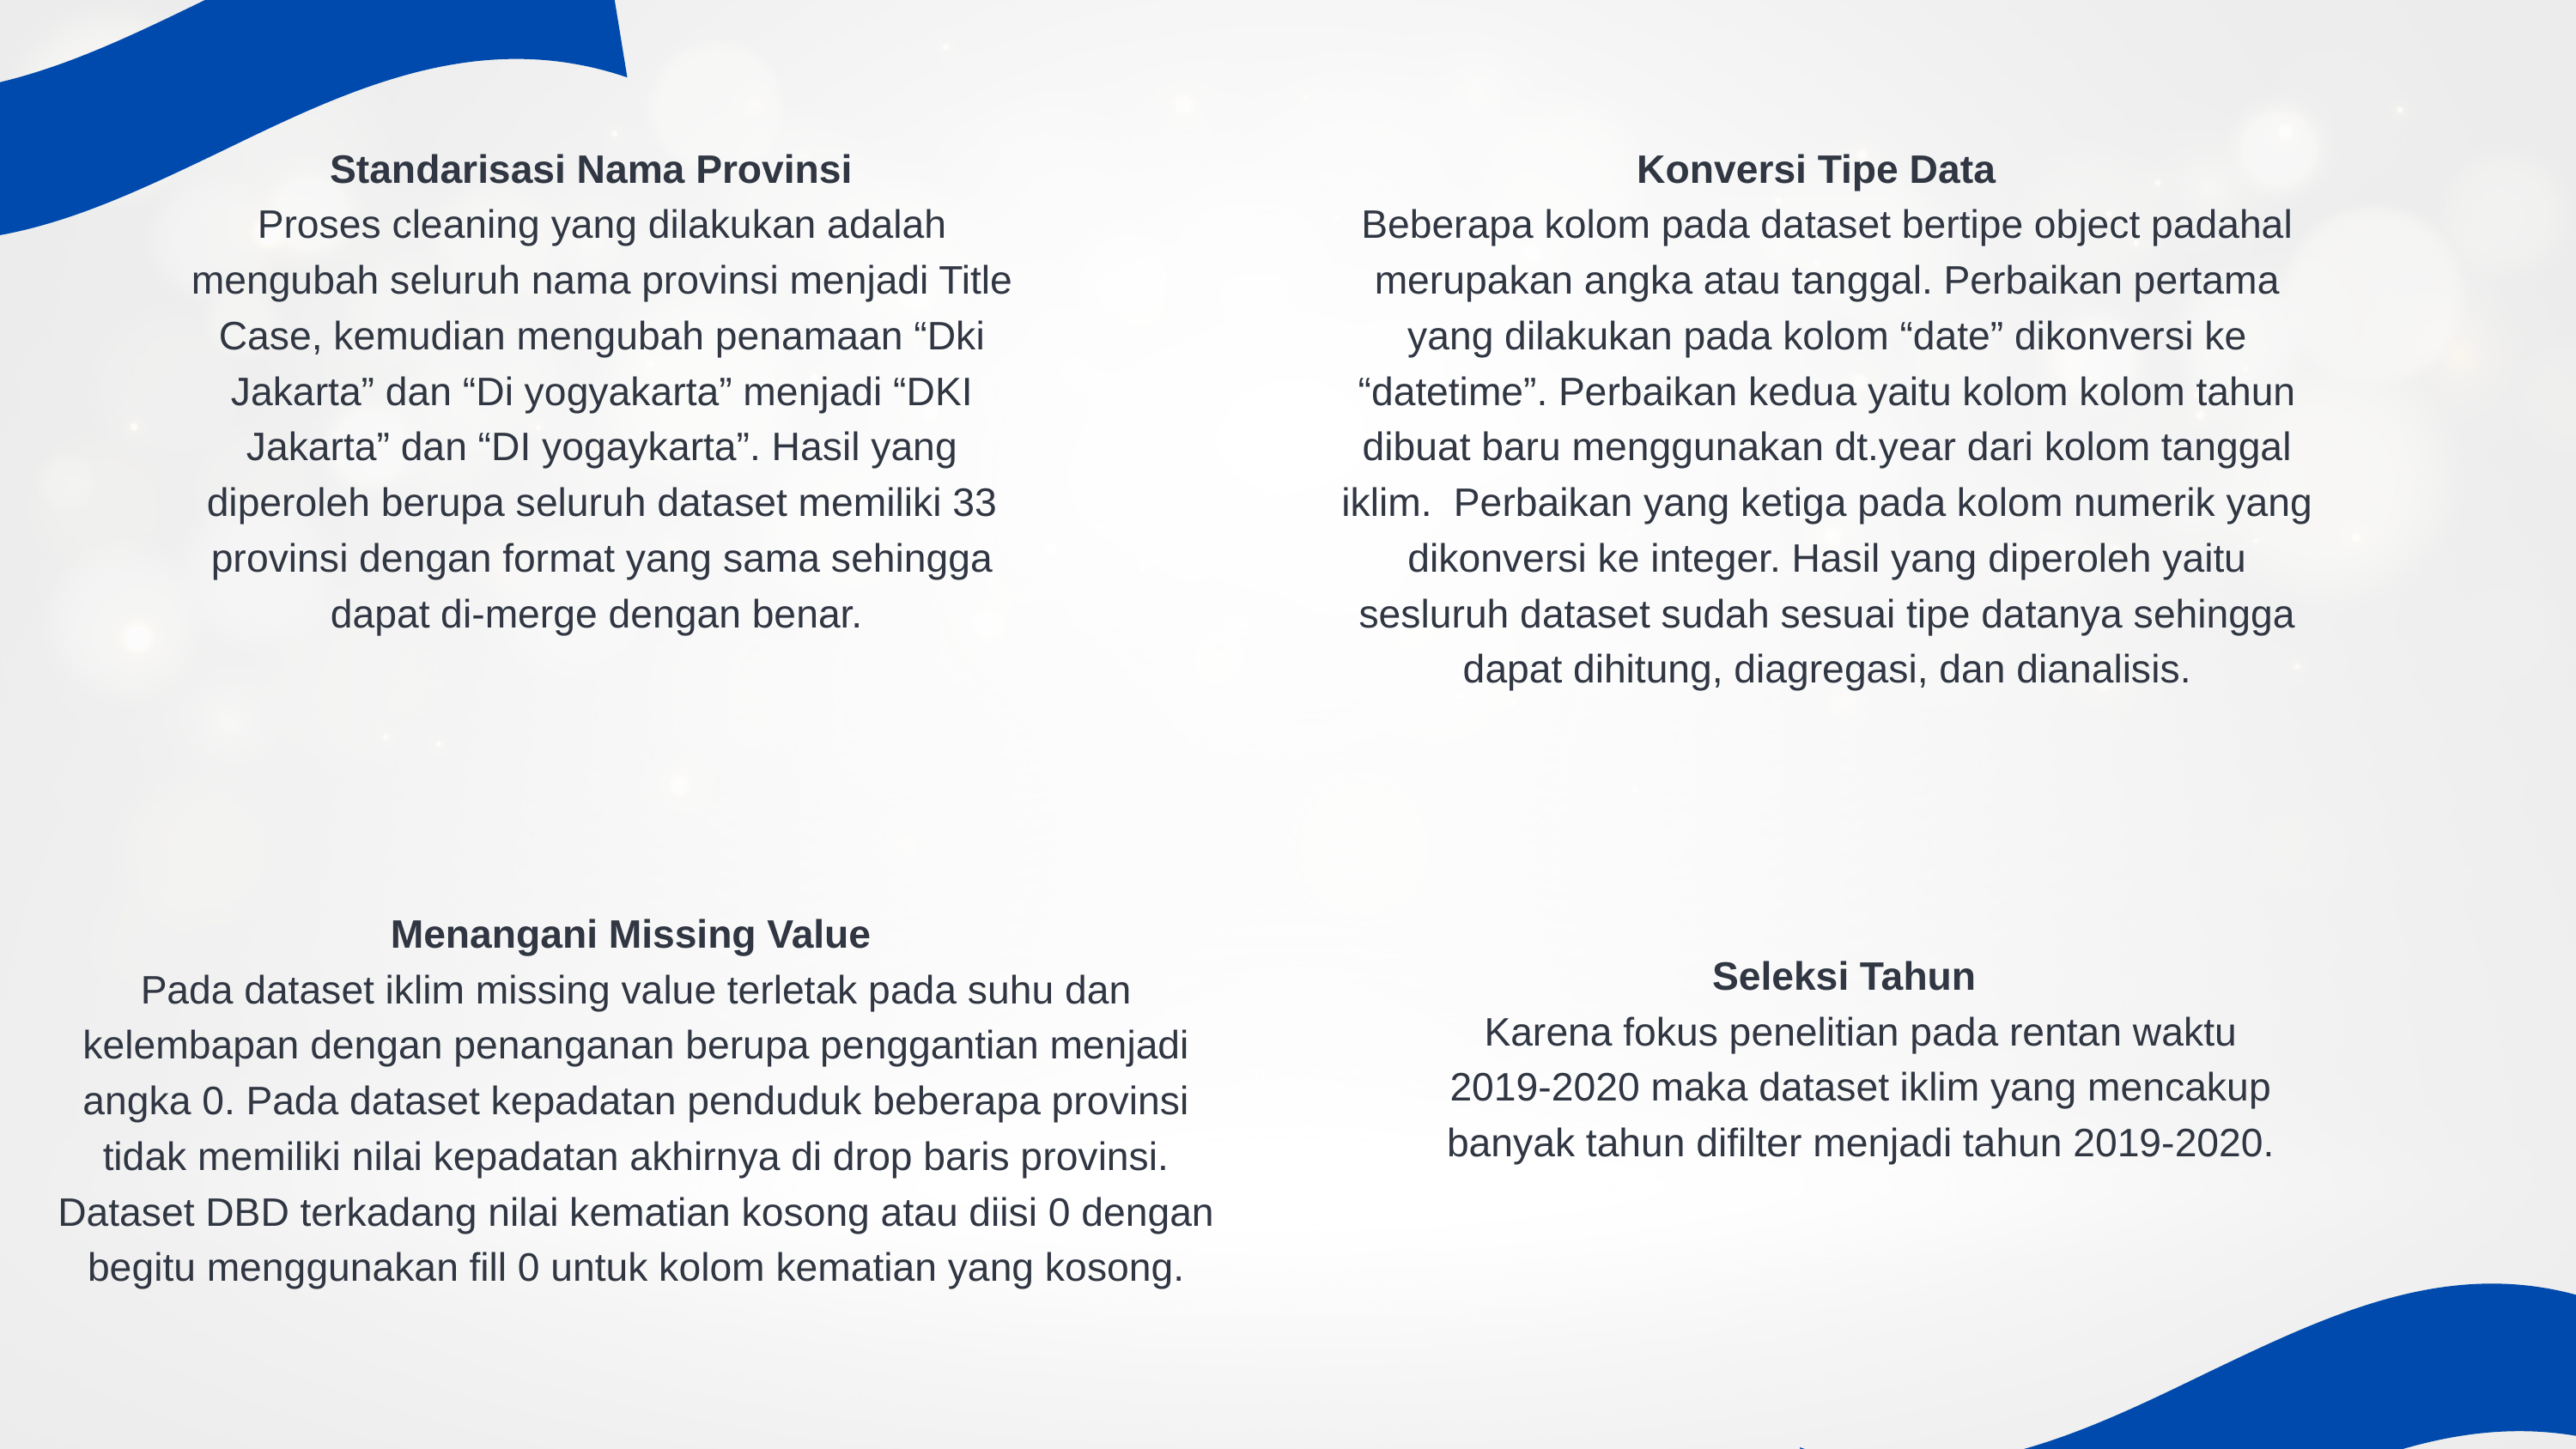

Standarisasi Nama Provinsi
Proses cleaning yang dilakukan adalah mengubah seluruh nama provinsi menjadi Title Case, kemudian mengubah penamaan “Dki Jakarta” dan “Di yogyakarta” menjadi “DKI Jakarta” dan “DI yogaykarta”. Hasil yang diperoleh berupa seluruh dataset memiliki 33 provinsi dengan format yang sama sehingga dapat di-merge dengan benar.

Konversi Tipe Data
Beberapa kolom pada dataset bertipe object padahal merupakan angka atau tanggal. Perbaikan pertama yang dilakukan pada kolom “date” dikonversi ke “datetime”. Perbaikan kedua yaitu kolom kolom tahun dibuat baru menggunakan dt.year dari kolom tanggal iklim.  Perbaikan yang ketiga pada kolom numerik yang dikonversi ke integer. Hasil yang diperoleh yaitu sesluruh dataset sudah sesuai tipe datanya sehingga dapat dihitung, diagregasi, dan dianalisis.

Menangani Missing Value
Pada dataset iklim missing value terletak pada suhu dan kelembapan dengan penanganan berupa penggantian menjadi angka 0. Pada dataset kepadatan penduduk beberapa provinsi tidak memiliki nilai kepadatan akhirnya di drop baris provinsi. Dataset DBD terkadang nilai kematian kosong atau diisi 0 dengan begitu menggunakan fill 0 untuk kolom kematian yang kosong.
Seleksi Tahun
Karena fokus penelitian pada rentan waktu 2019-2020 maka dataset iklim yang mencakup banyak tahun difilter menjadi tahun 2019-2020.